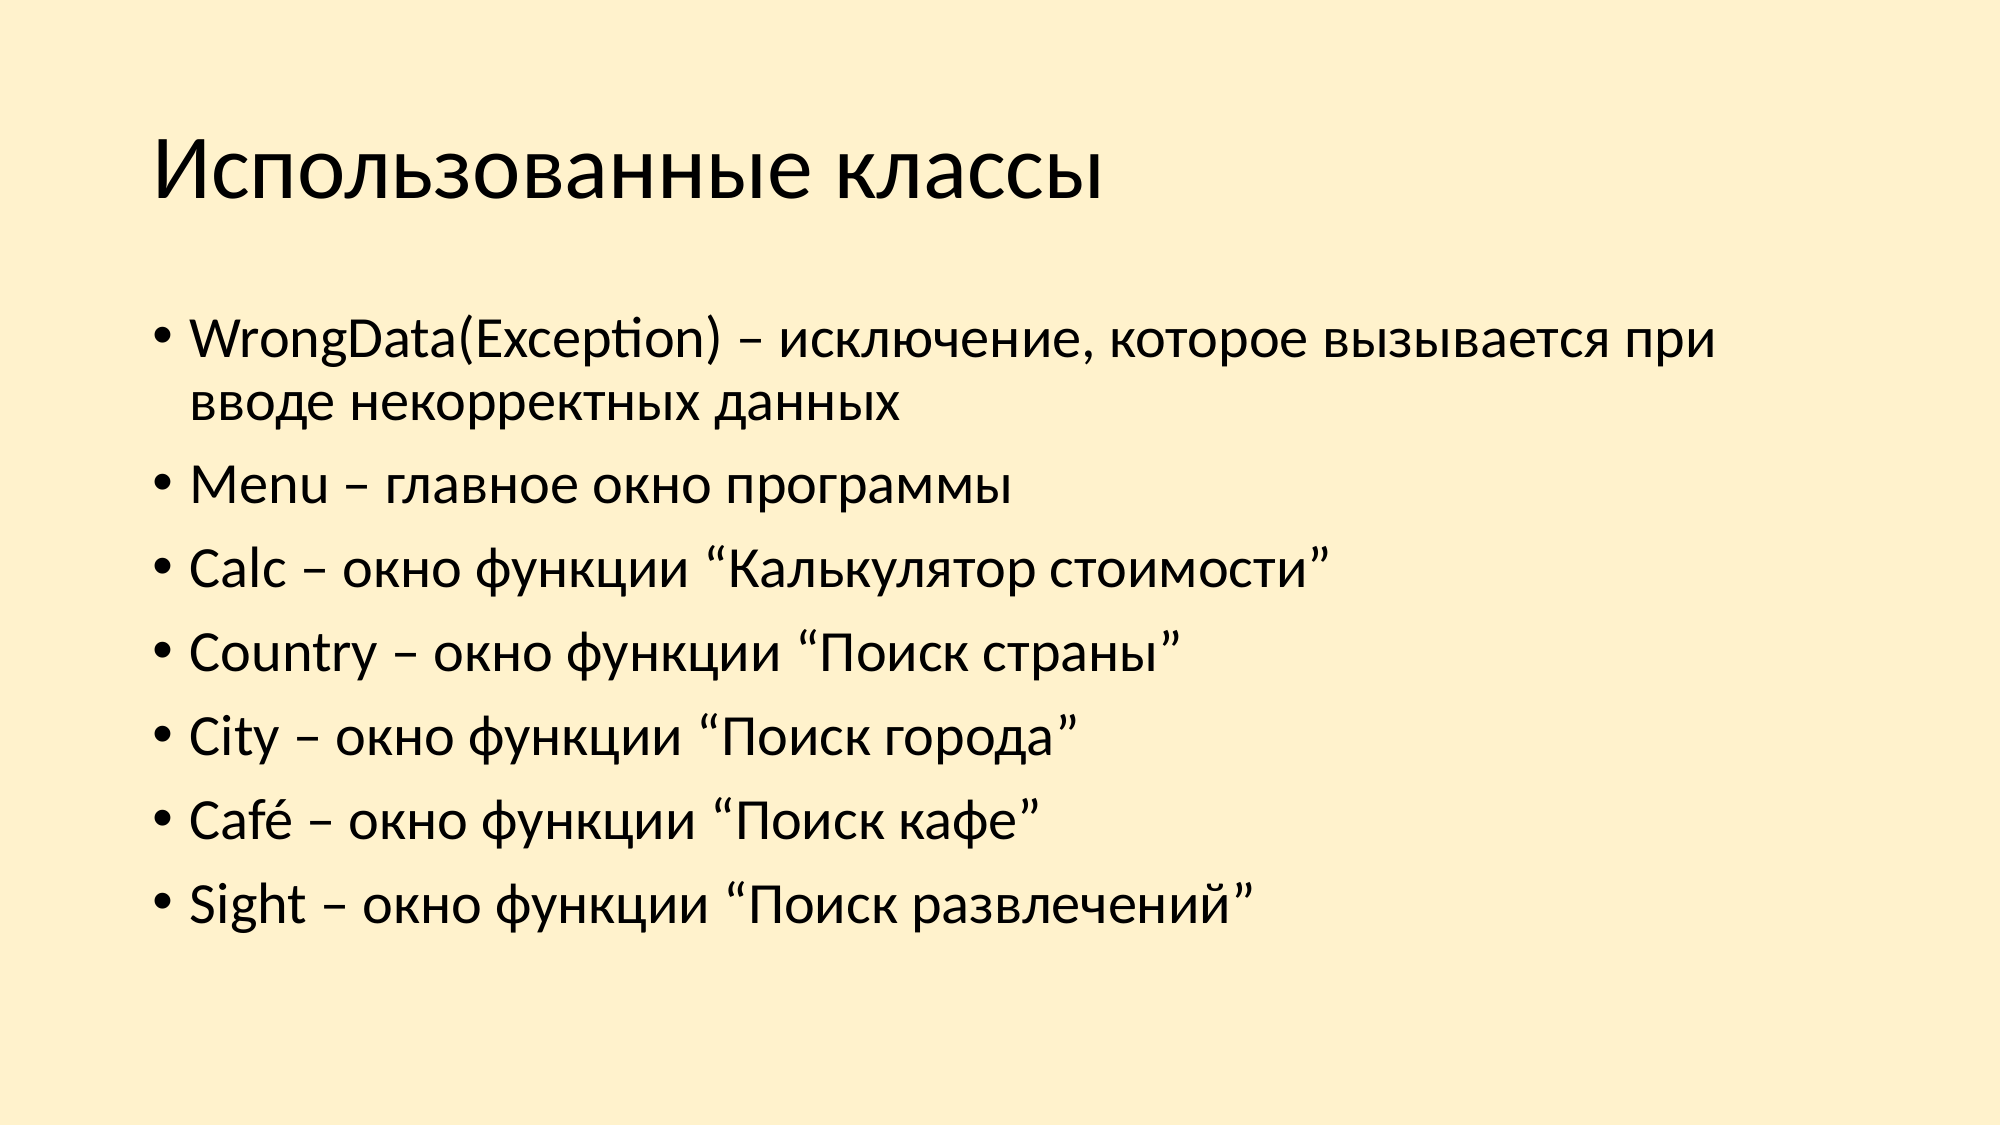

# Использованные классы
WrongData(Exception) – исключение, которое вызывается при вводе некорректных данных
Menu – главное окно программы
Calc – окно функции “Калькулятор стоимости”
Country – окно функции “Поиск страны”
City – окно функции “Поиск города”
Café – окно функции “Поиск кафе”
Sight – окно функции “Поиск развлечений”